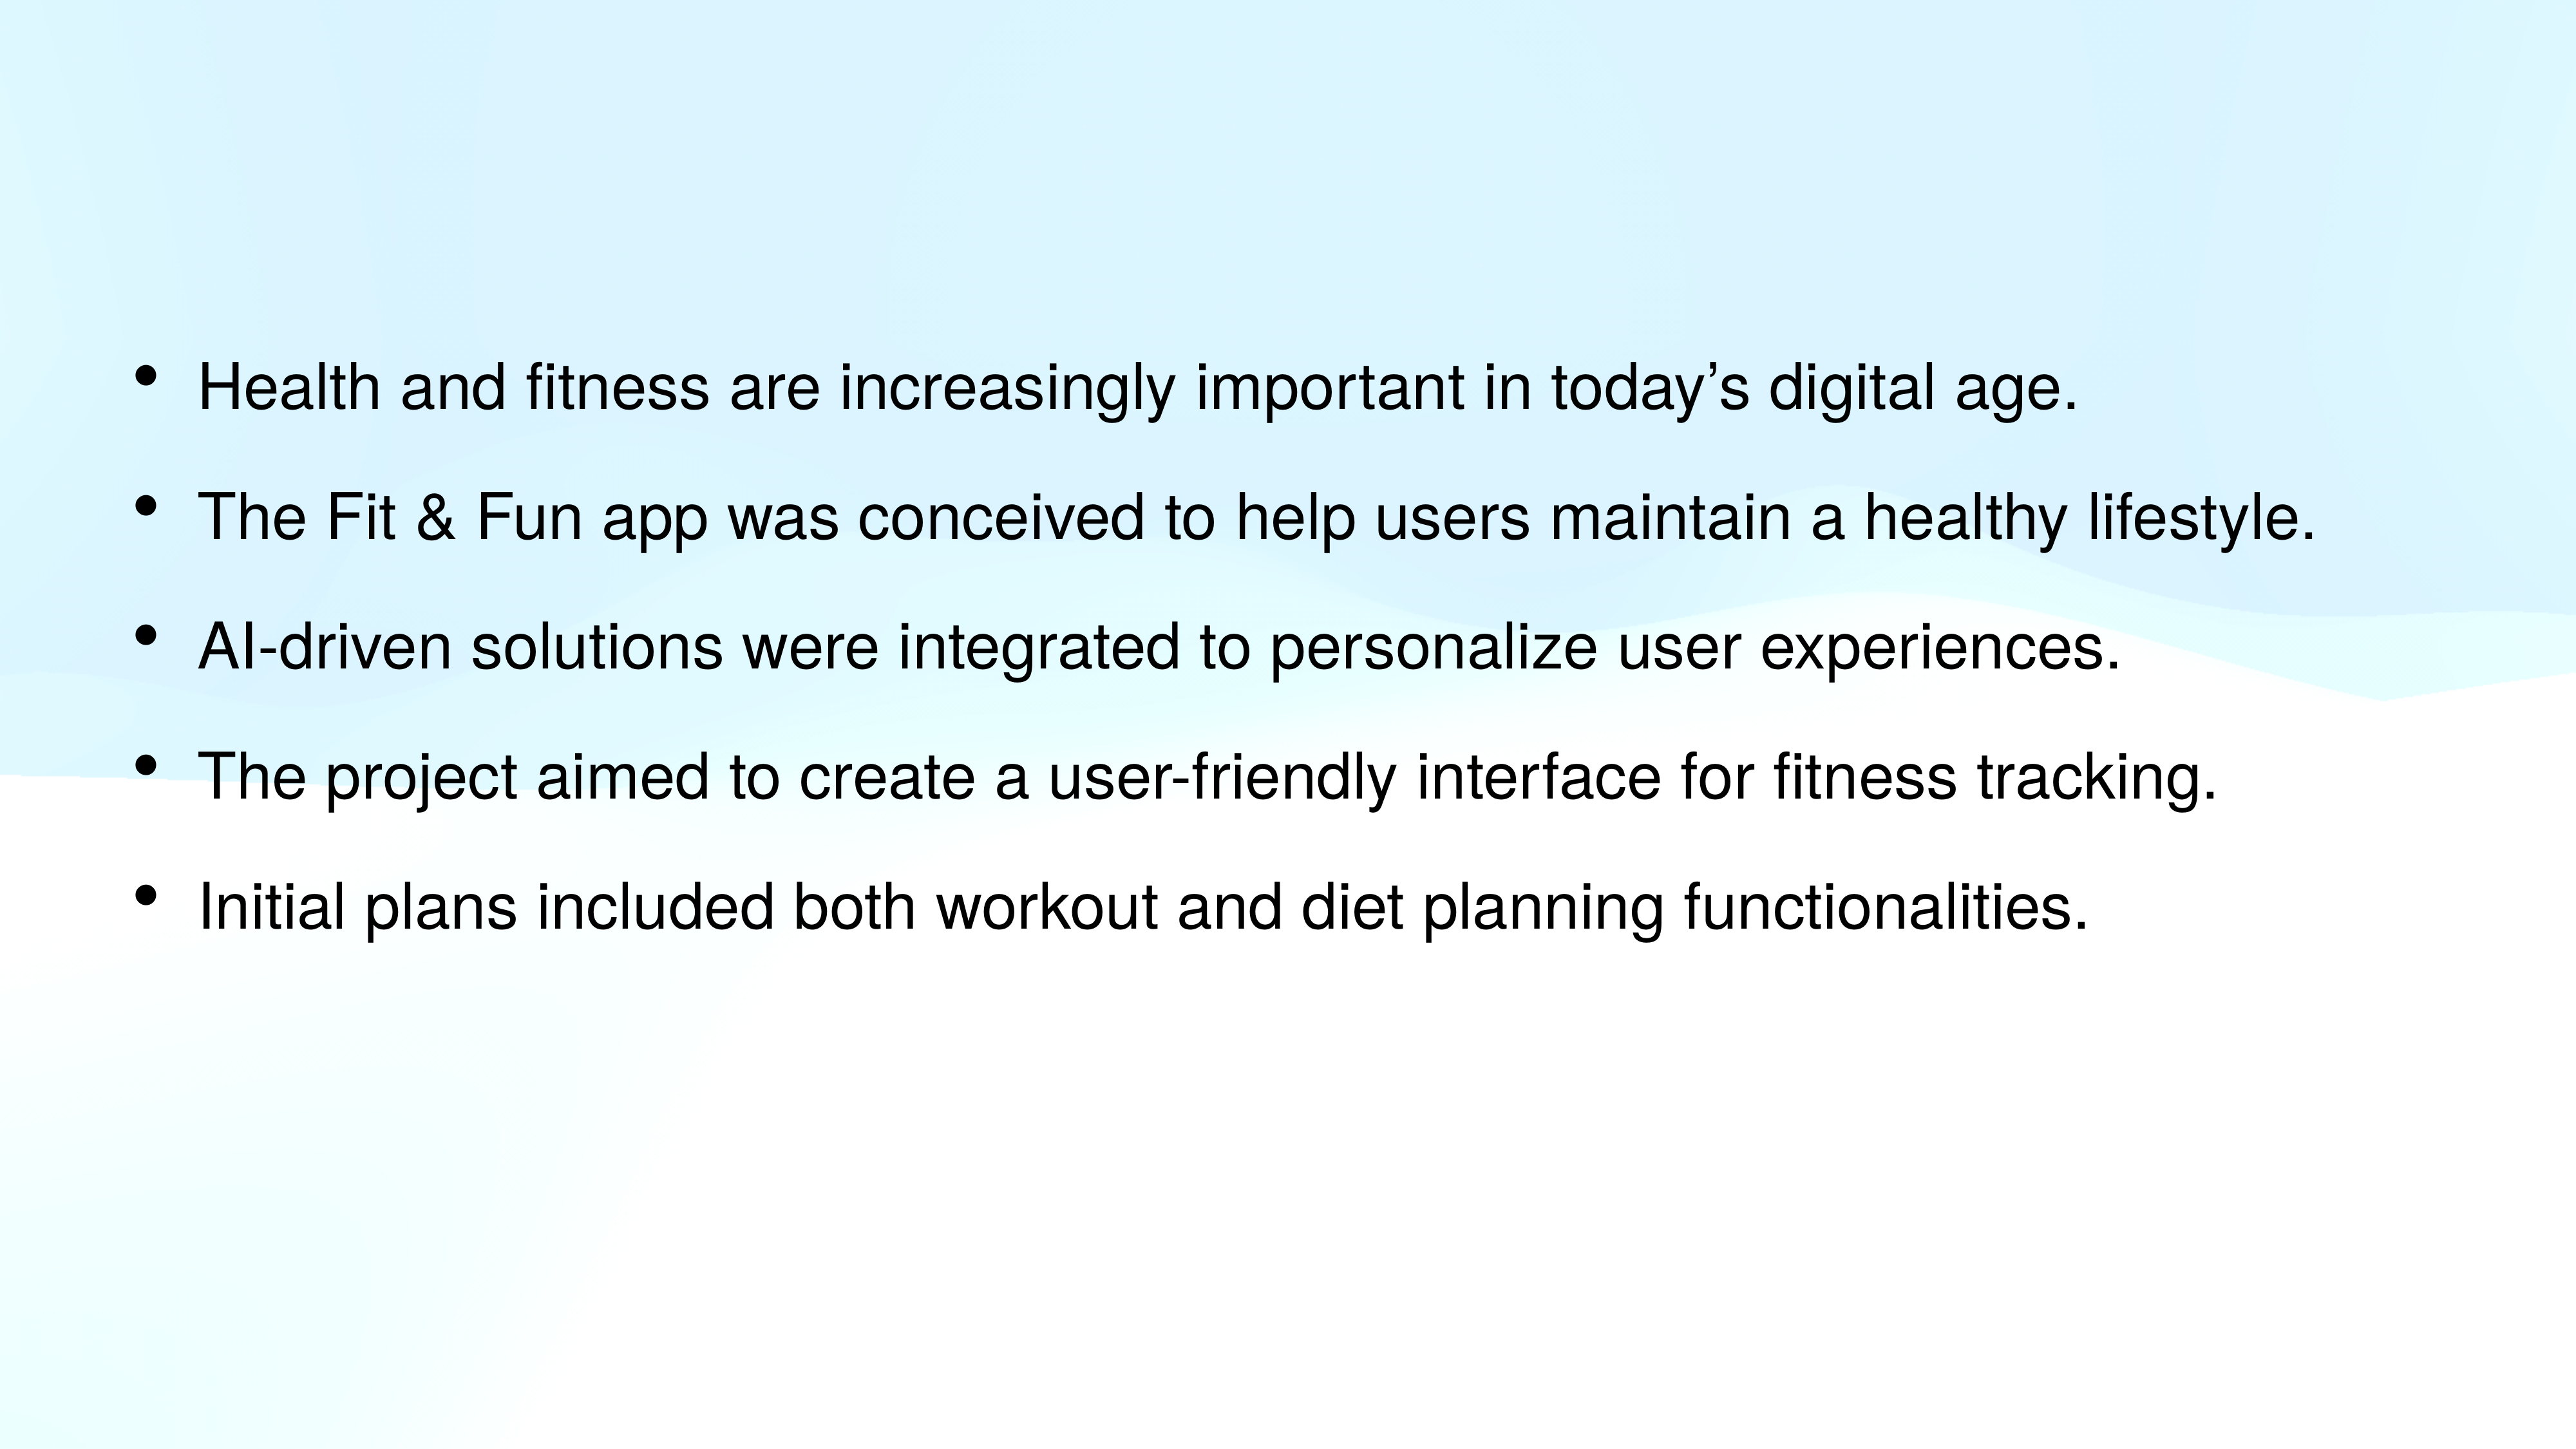

Health and fitness are increasingly important in today’s digital age.
The Fit & Fun app was conceived to help users maintain a healthy lifestyle.
AI-driven solutions were integrated to personalize user experiences.
The project aimed to create a user-friendly interface for fitness tracking.
Initial plans included both workout and diet planning functionalities.